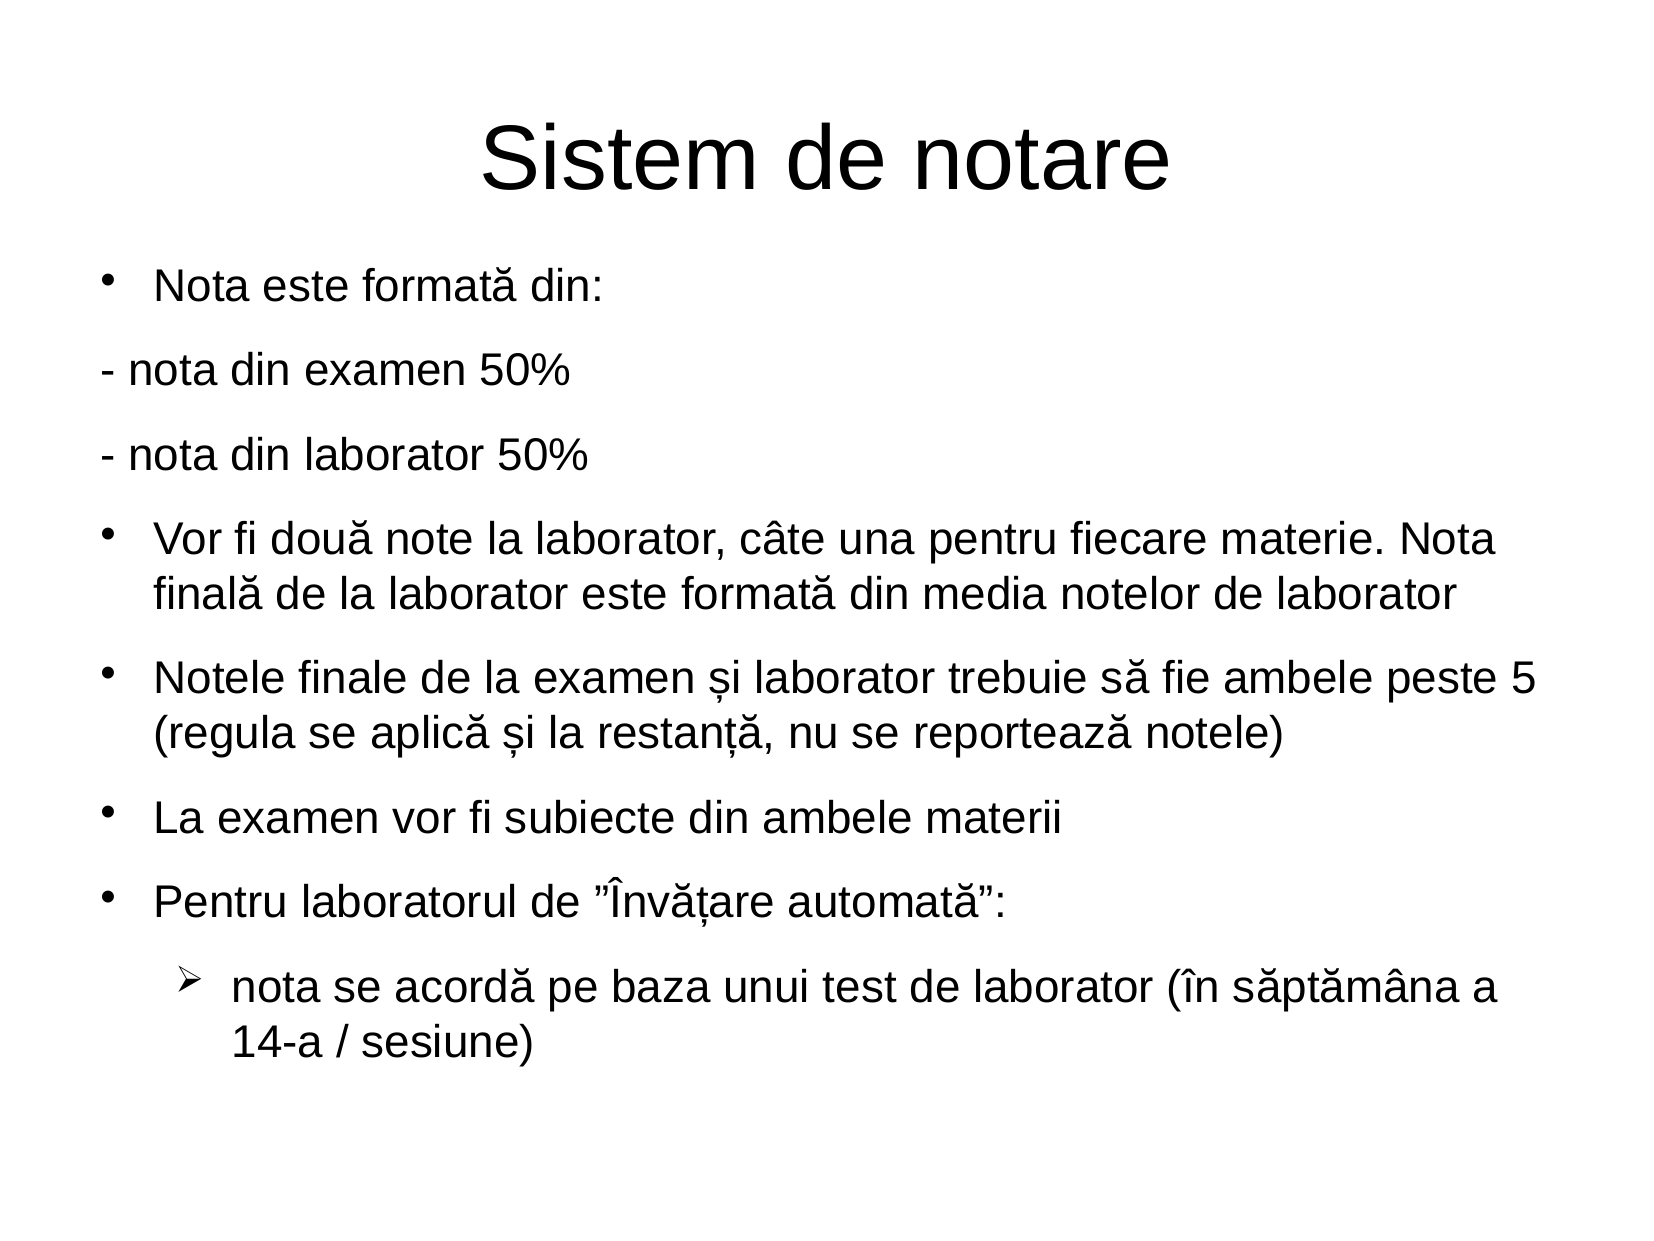

Sistem de notare
Nota este formată din:
- nota din examen 50%
- nota din laborator 50%
Vor fi două note la laborator, câte una pentru fiecare materie. Nota finală de la laborator este formată din media notelor de laborator
Notele finale de la examen și laborator trebuie să fie ambele peste 5 (regula se aplică și la restanță, nu se reportează notele)
La examen vor fi subiecte din ambele materii
Pentru laboratorul de ”Învățare automată”:
nota se acordă pe baza unui test de laborator (în săptămâna a 14-a / sesiune)